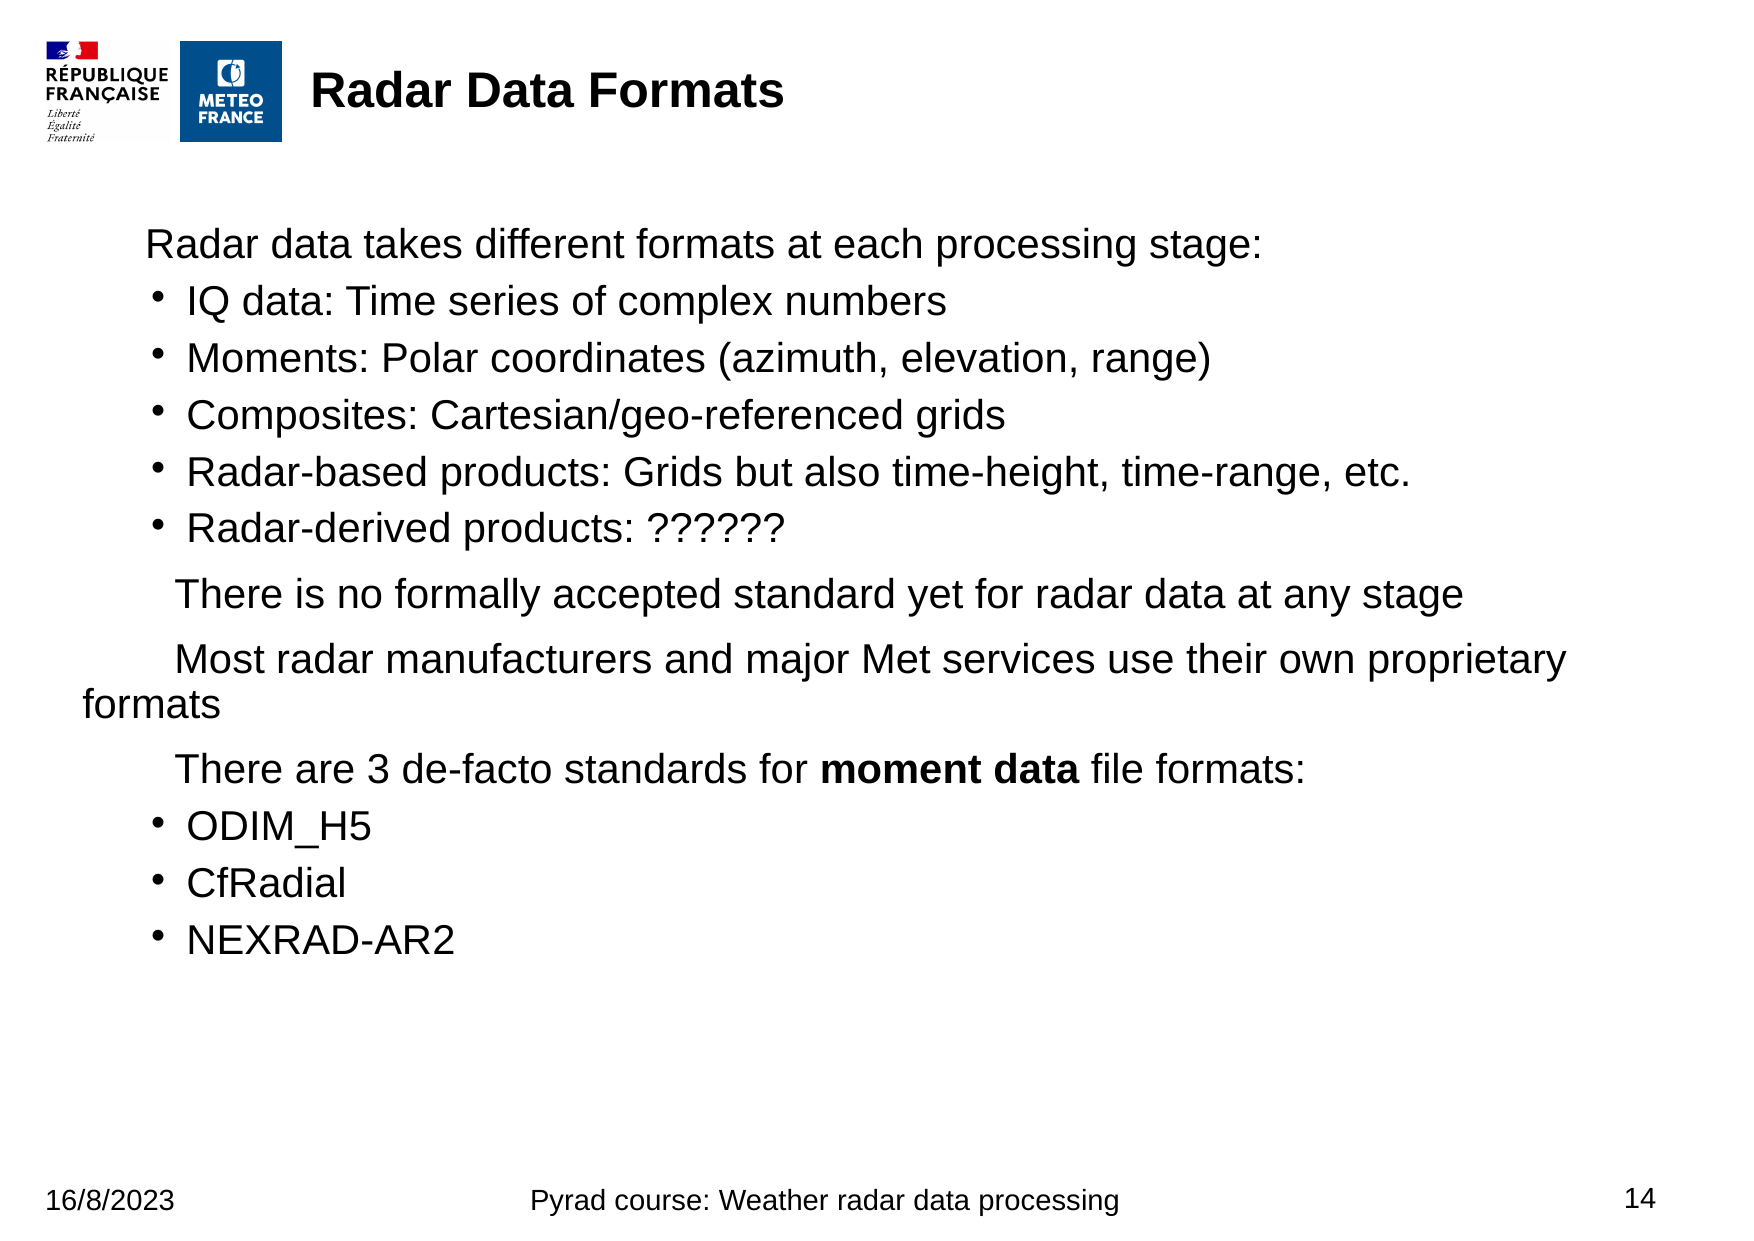

# Radar Data Formats
Radar data takes different formats at each processing stage:
IQ data: Time series of complex numbers
Moments: Polar coordinates (azimuth, elevation, range)
Composites: Cartesian/geo-referenced grids
Radar-based products: Grids but also time-height, time-range, etc.
Radar-derived products: ??????
        There is no formally accepted standard yet for radar data at any stage
        Most radar manufacturers and major Met services use their own proprietary formats
        There are 3 de-facto standards for moment data file formats:
ODIM_H5
CfRadial
NEXRAD-AR2
14
16/8/2023
Pyrad course: Weather radar data processing